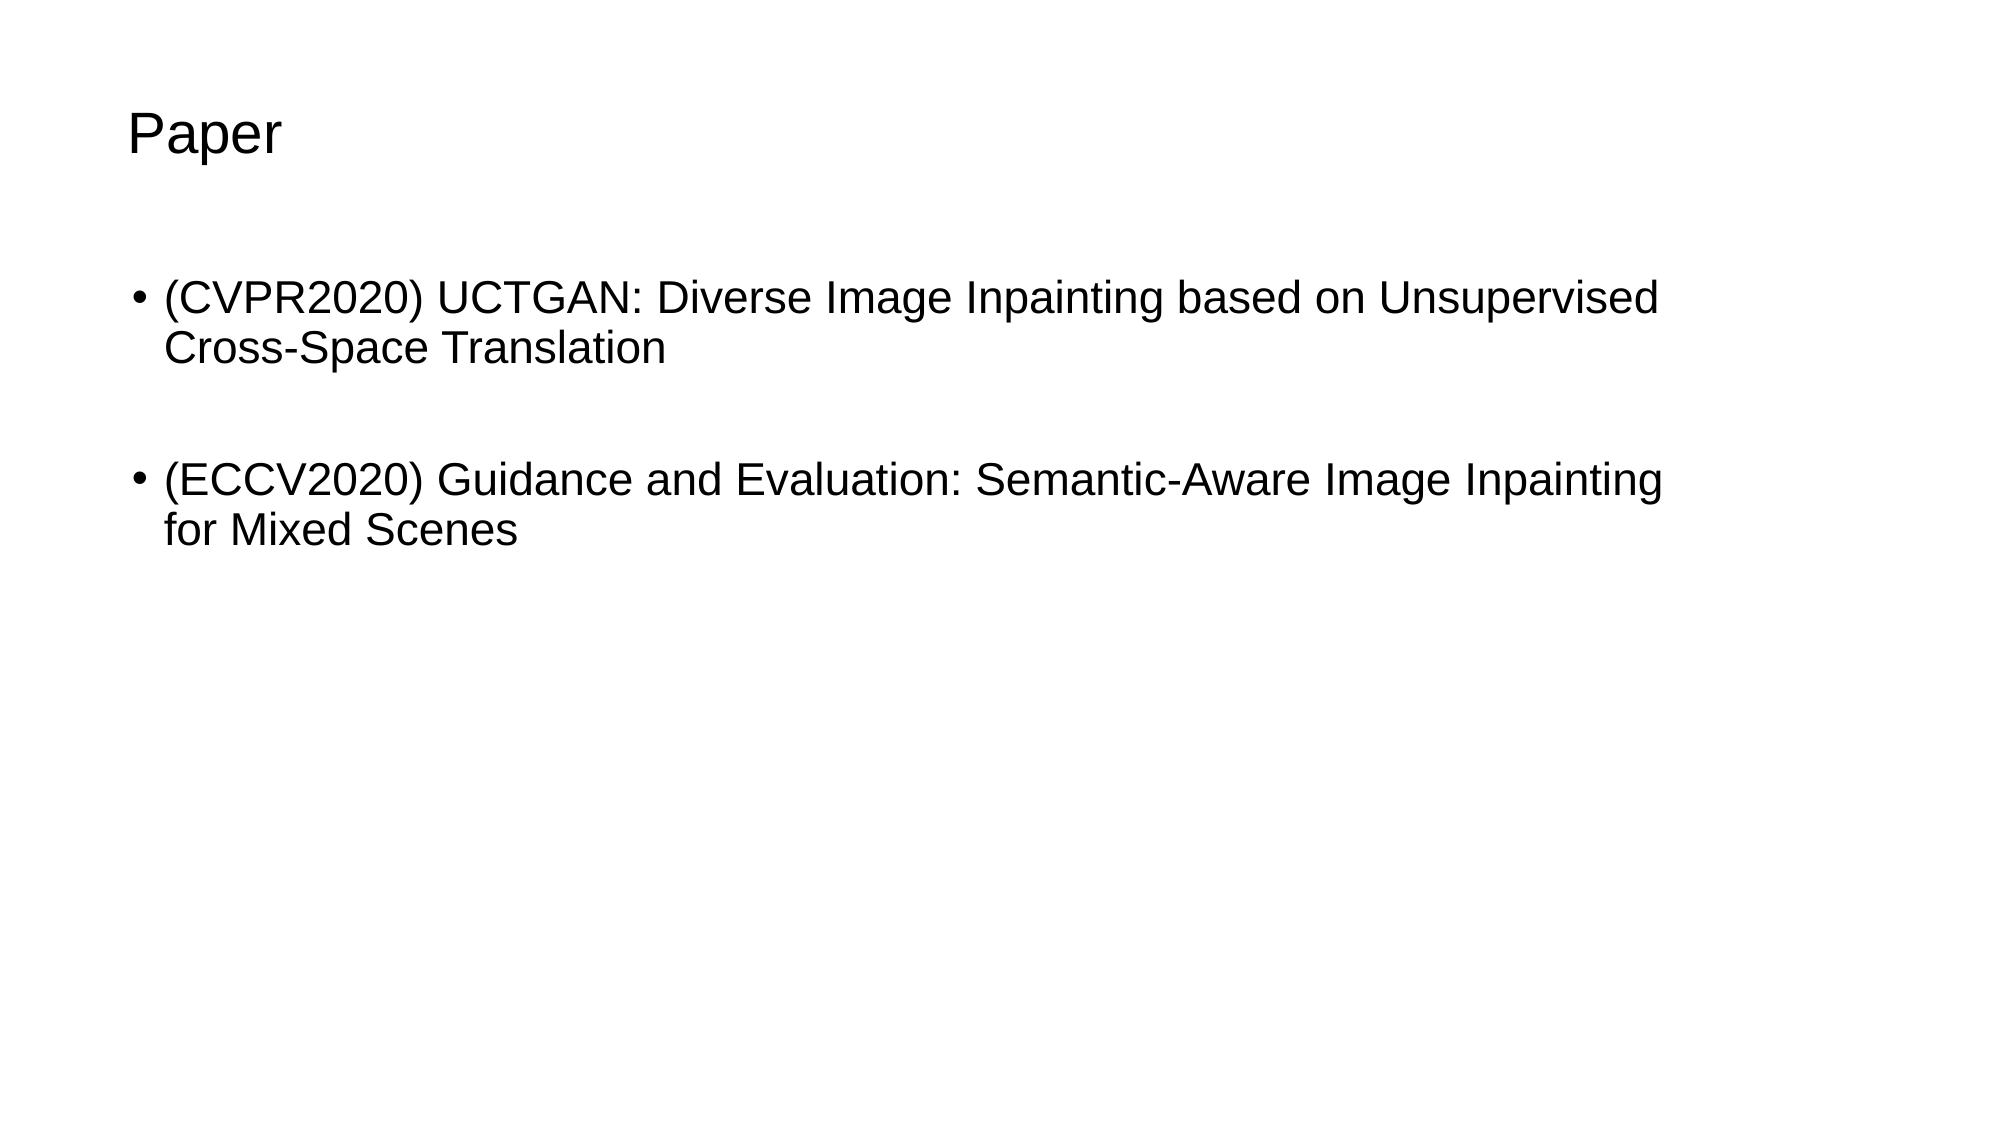

Paper
(CVPR2020) UCTGAN: Diverse Image Inpainting based on Unsupervised Cross-Space Translation

(ECCV2020) Guidance and Evaluation: Semantic-Aware Image Inpainting for Mixed Scenes